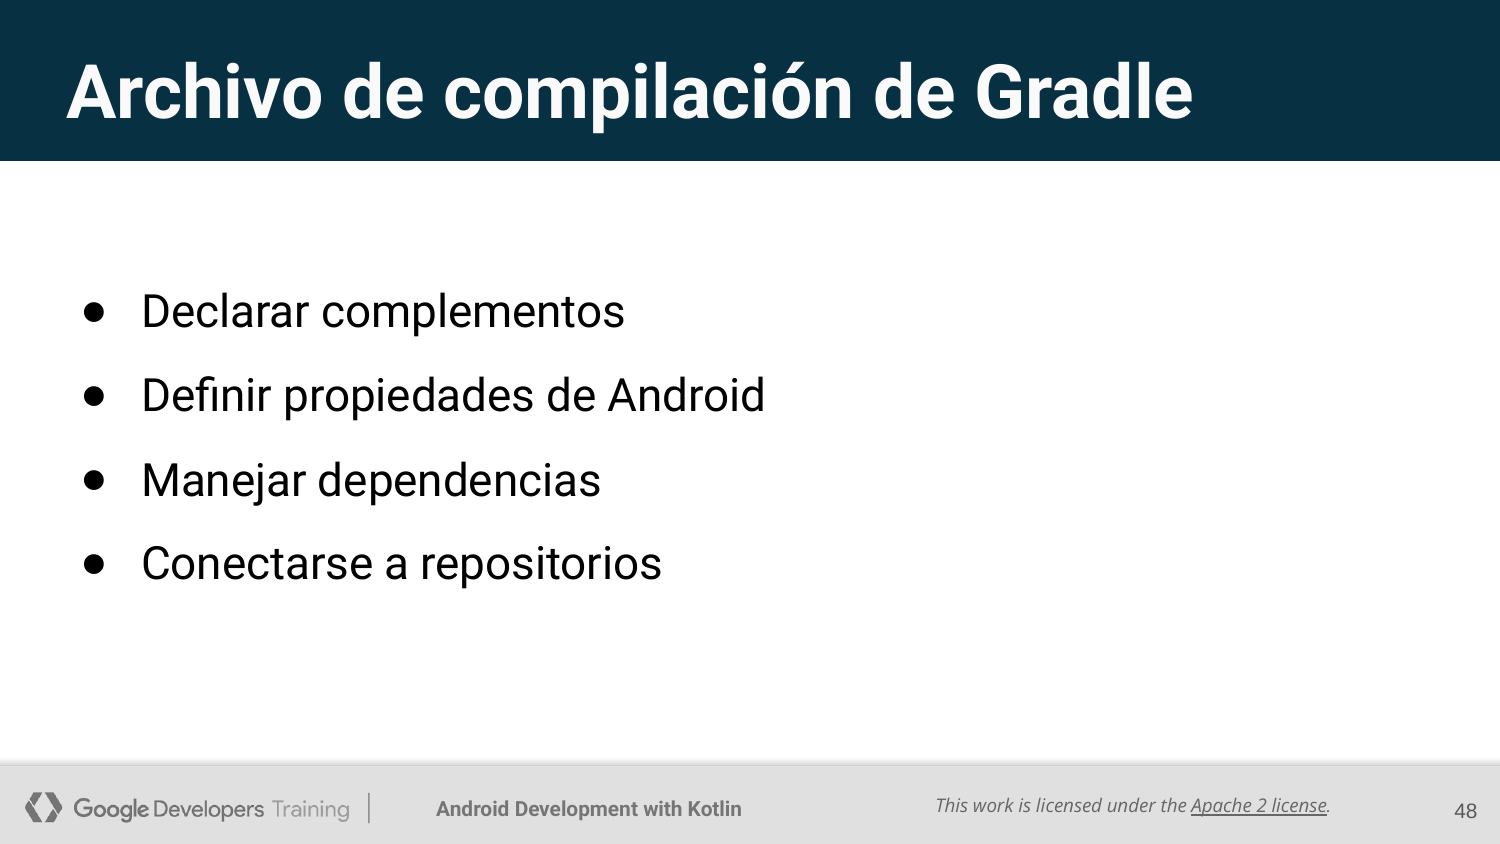

# Archivo de compilación de Gradle
Declarar complementos
Definir propiedades de Android
Manejar dependencias
Conectarse a repositorios
48